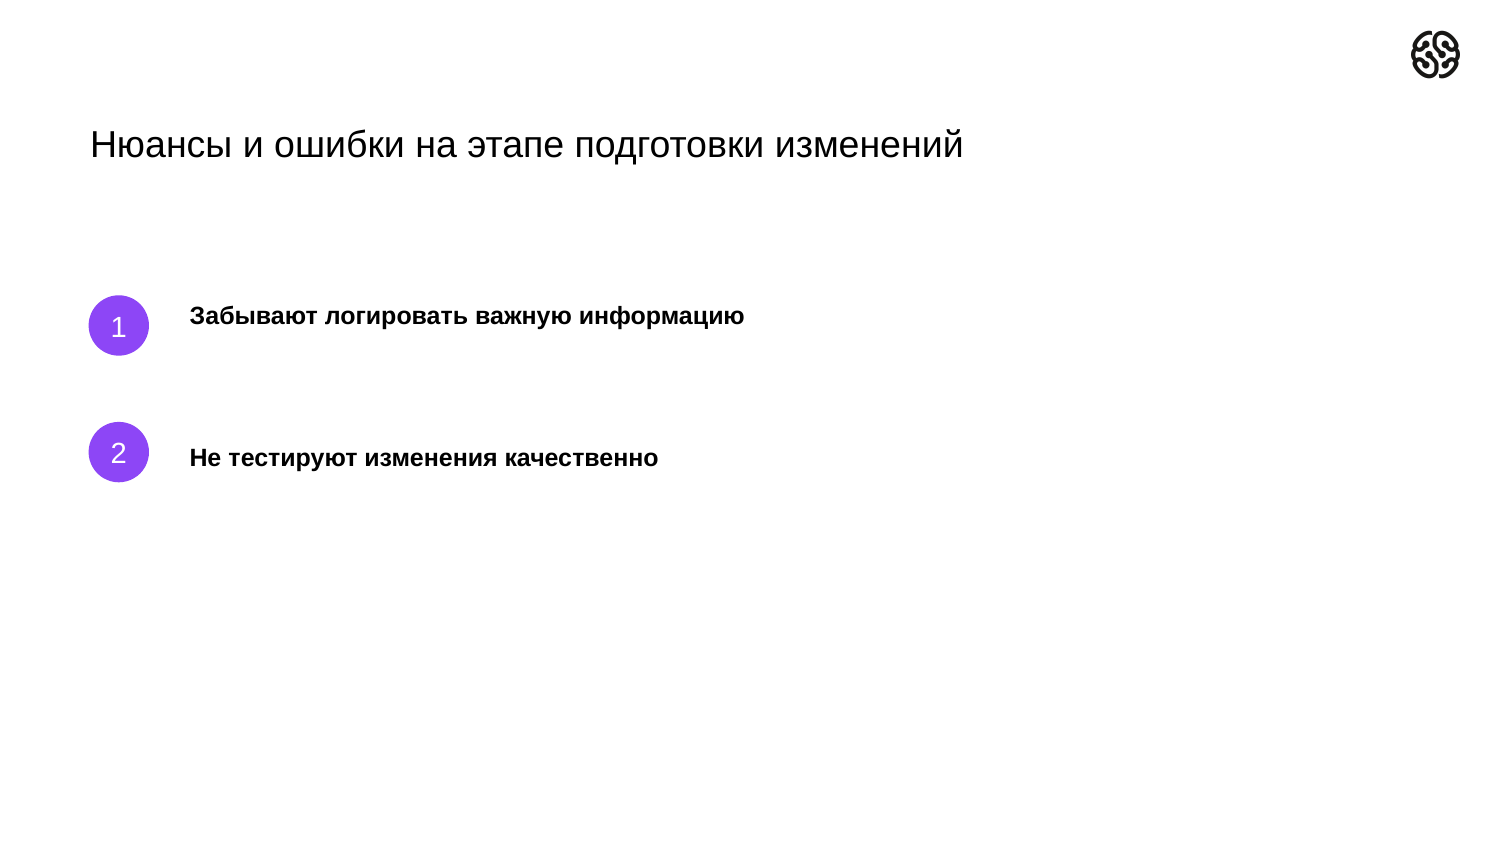

# Нюансы и ошибки на этапе подготовки изменений

1
Забывают логировать важную информацию
2
Не тестируют изменения качественно